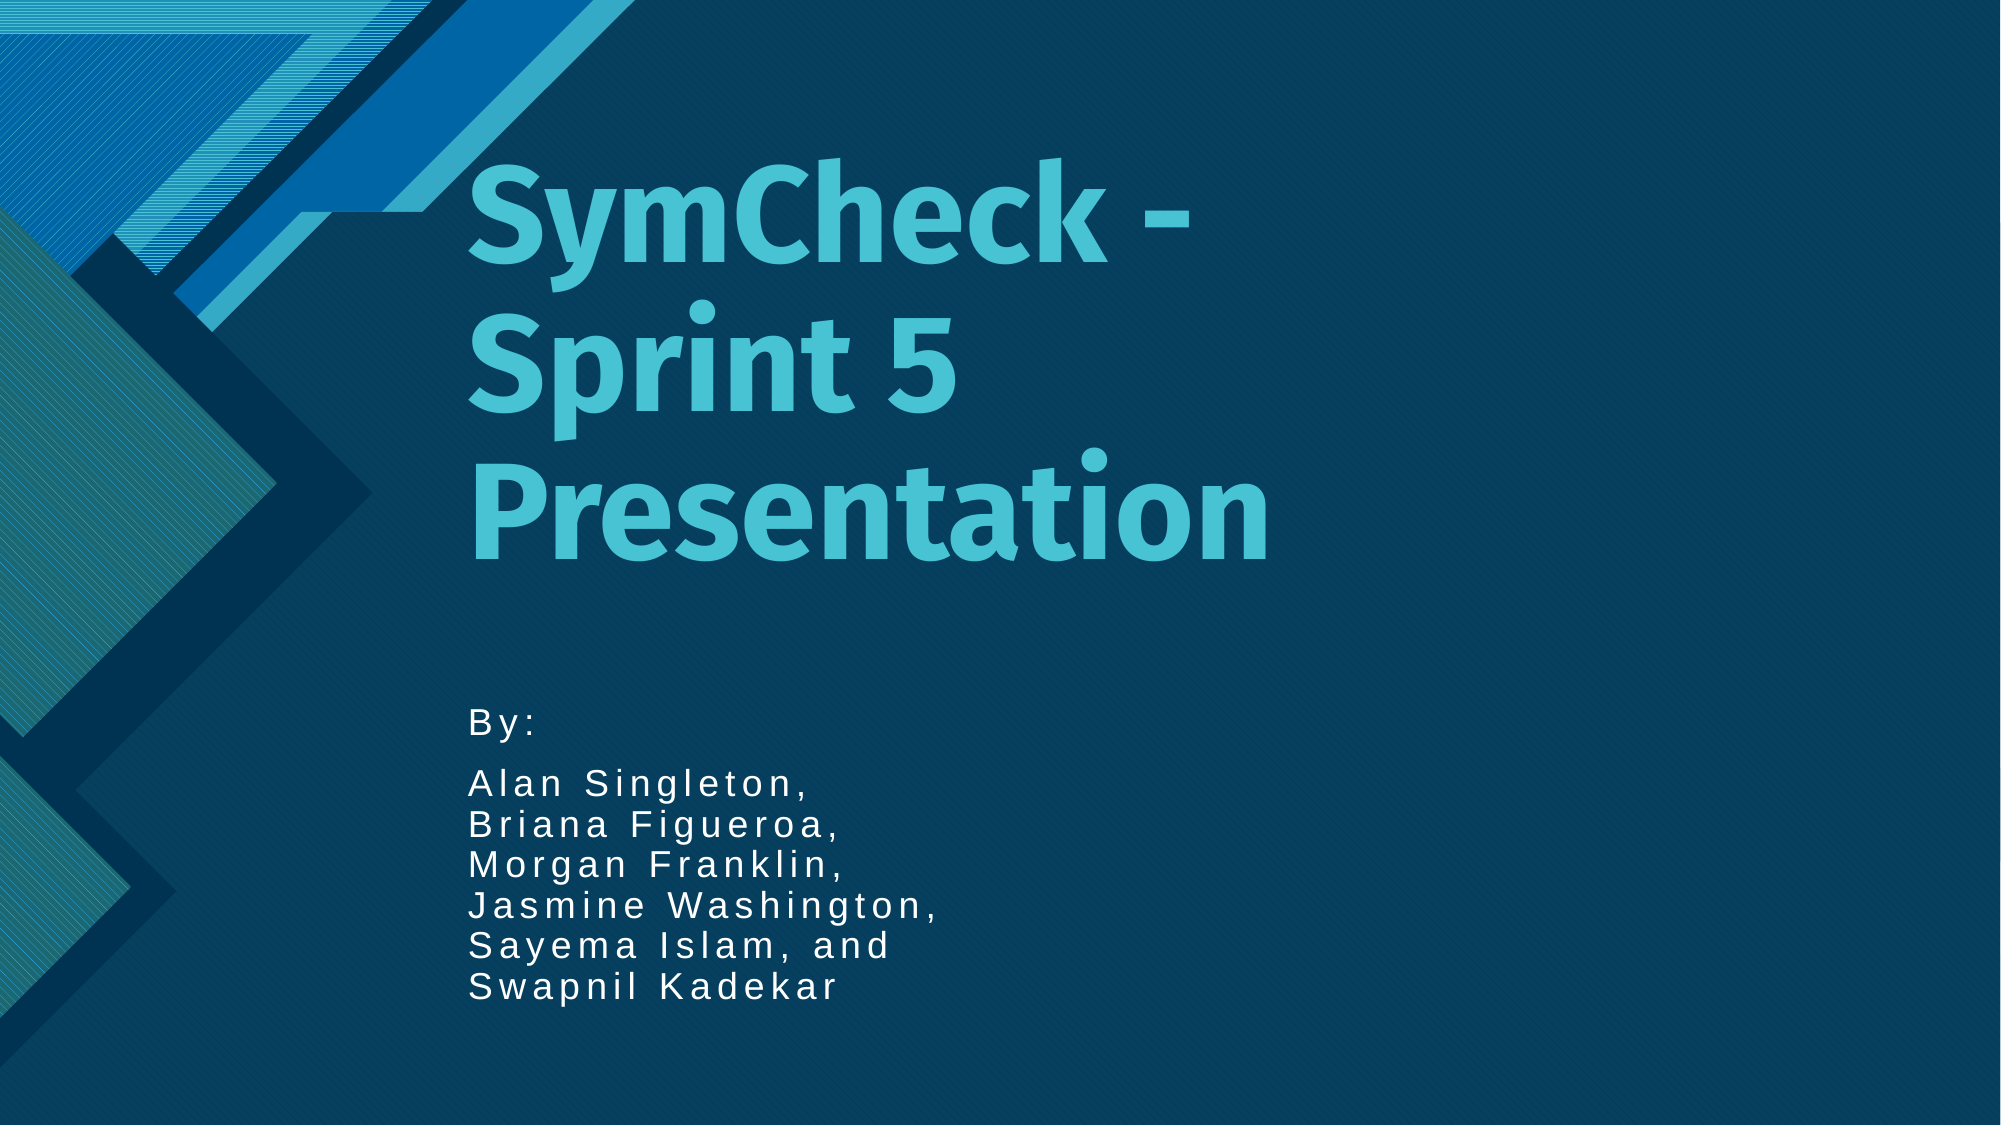

# SymCheck - Sprint 5 Presentation
By:
Alan Singleton, Briana Figueroa, Morgan Franklin, Jasmine Washington, Sayema Islam, and Swapnil Kadekar